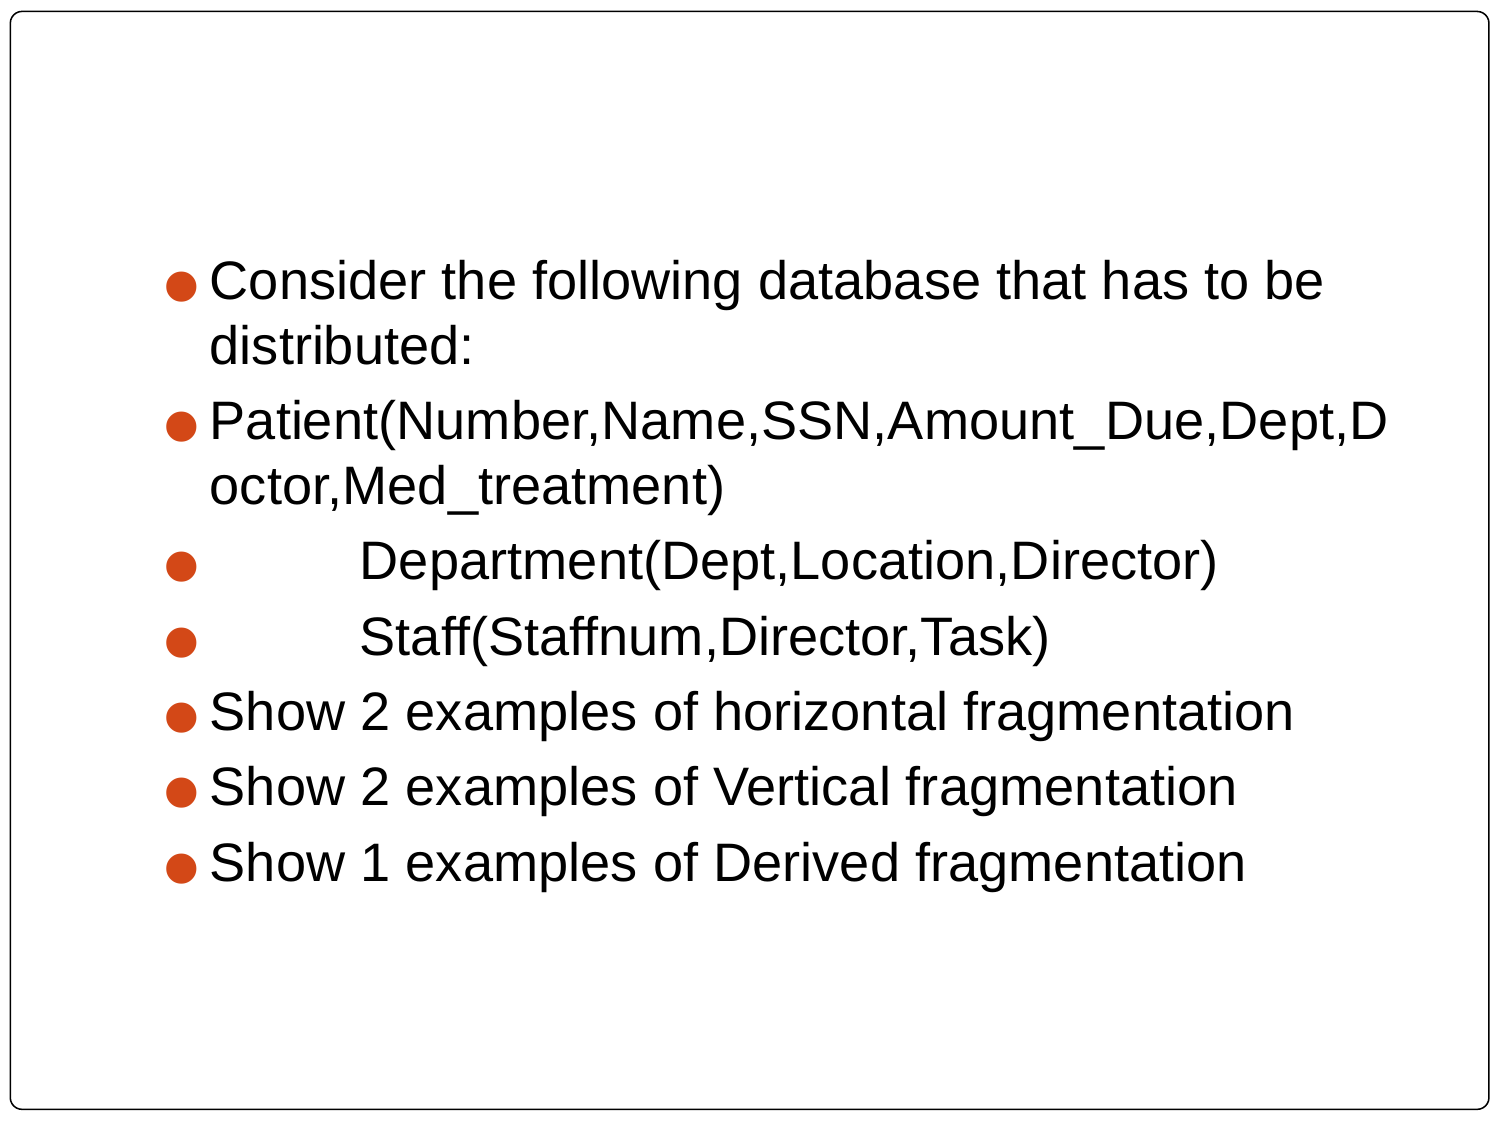

#
Consider the following database that has to be distributed:
Patient(Number,Name,SSN,Amount_Due,Dept,Doctor,Med_treatment)
	Department(Dept,Location,Director)
	Staff(Staffnum,Director,Task)
Show 2 examples of horizontal fragmentation
Show 2 examples of Vertical fragmentation
Show 1 examples of Derived fragmentation